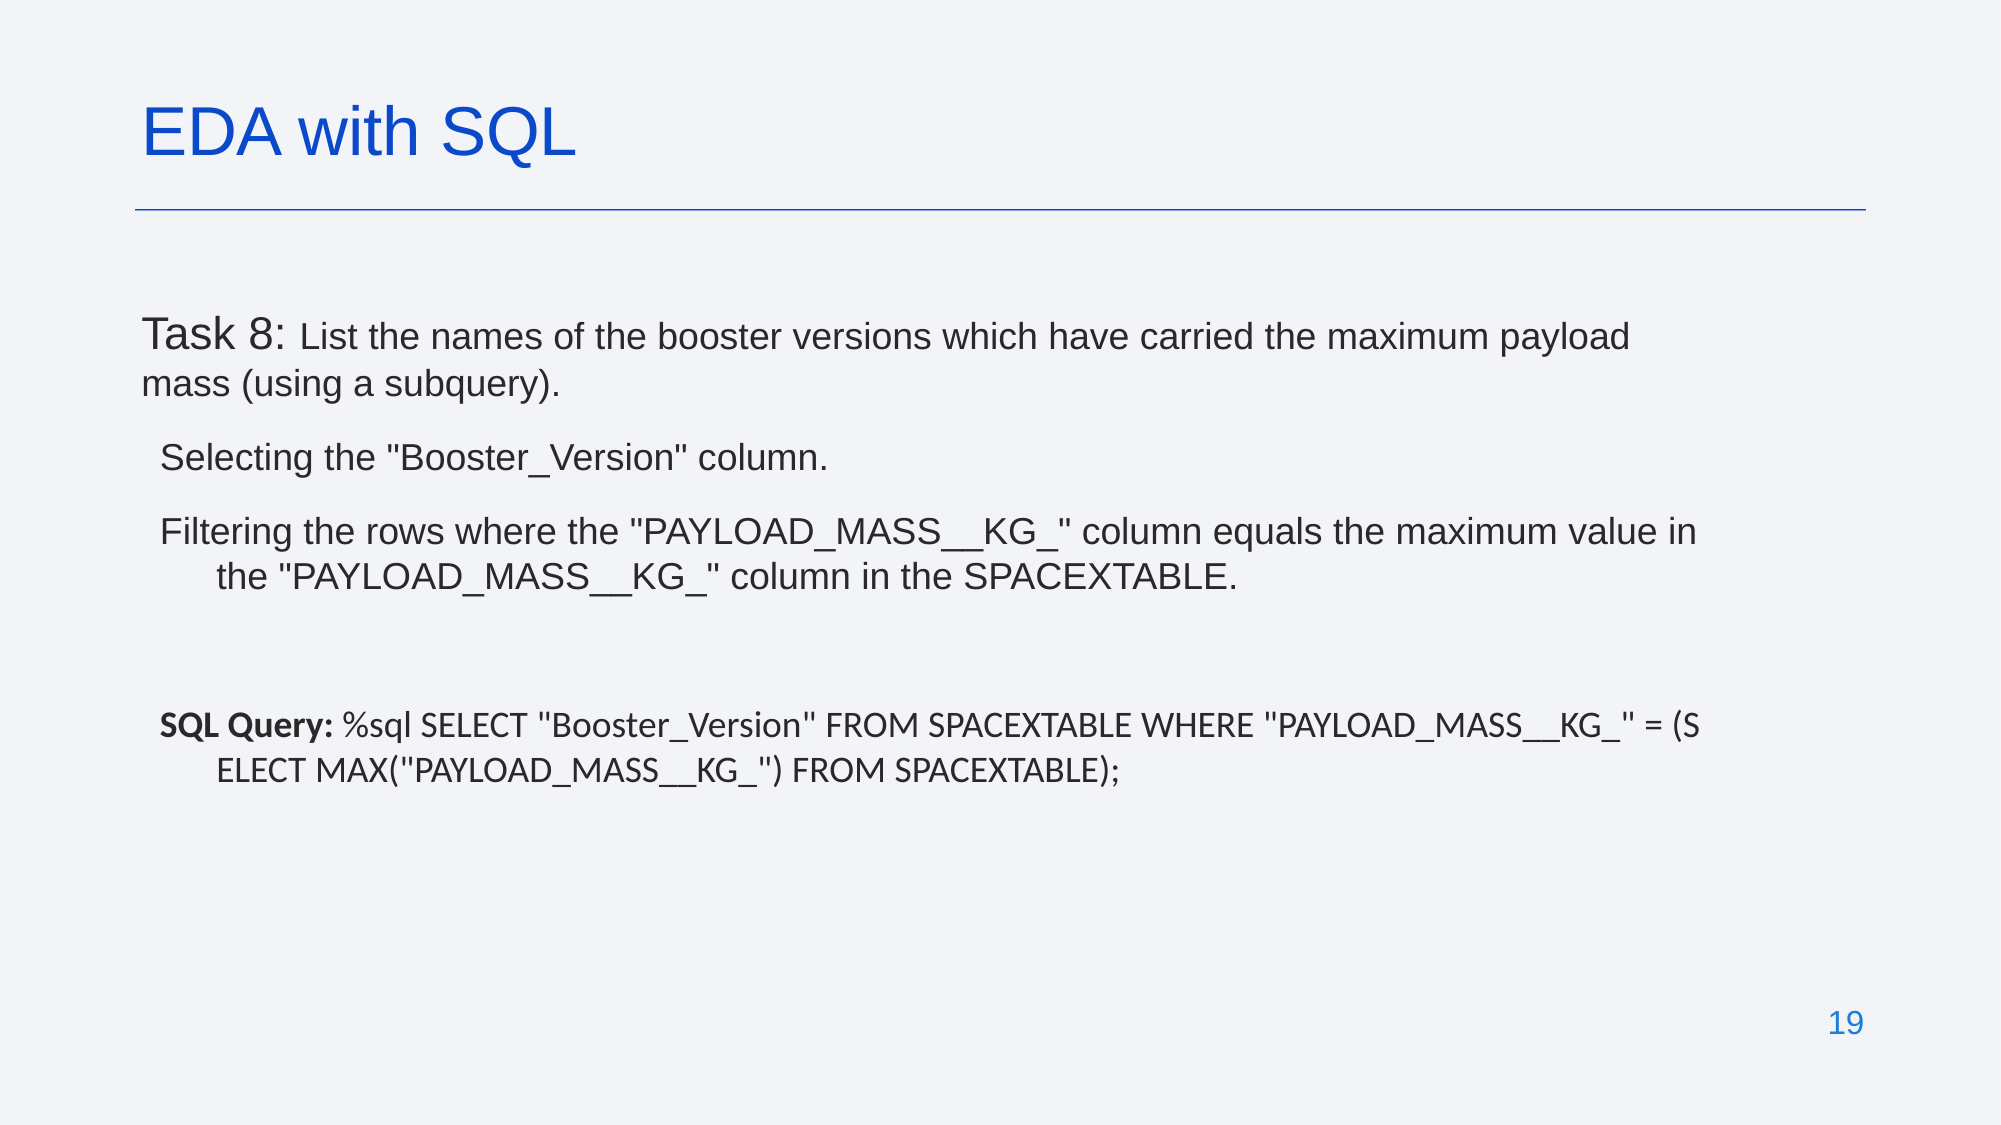

EDA with SQL
Task 8: List the names of the booster versions which have carried the maximum payload mass (using a subquery).
Selecting the "Booster_Version" column.
Filtering the rows where the "PAYLOAD_MASS__KG_" column equals the maximum value in the "PAYLOAD_MASS__KG_" column in the SPACEXTABLE.

SQL Query: %sql SELECT "Booster_Version" FROM SPACEXTABLE WHERE "PAYLOAD_MASS__KG_" = (SELECT MAX("PAYLOAD_MASS__KG_") FROM SPACEXTABLE);

19